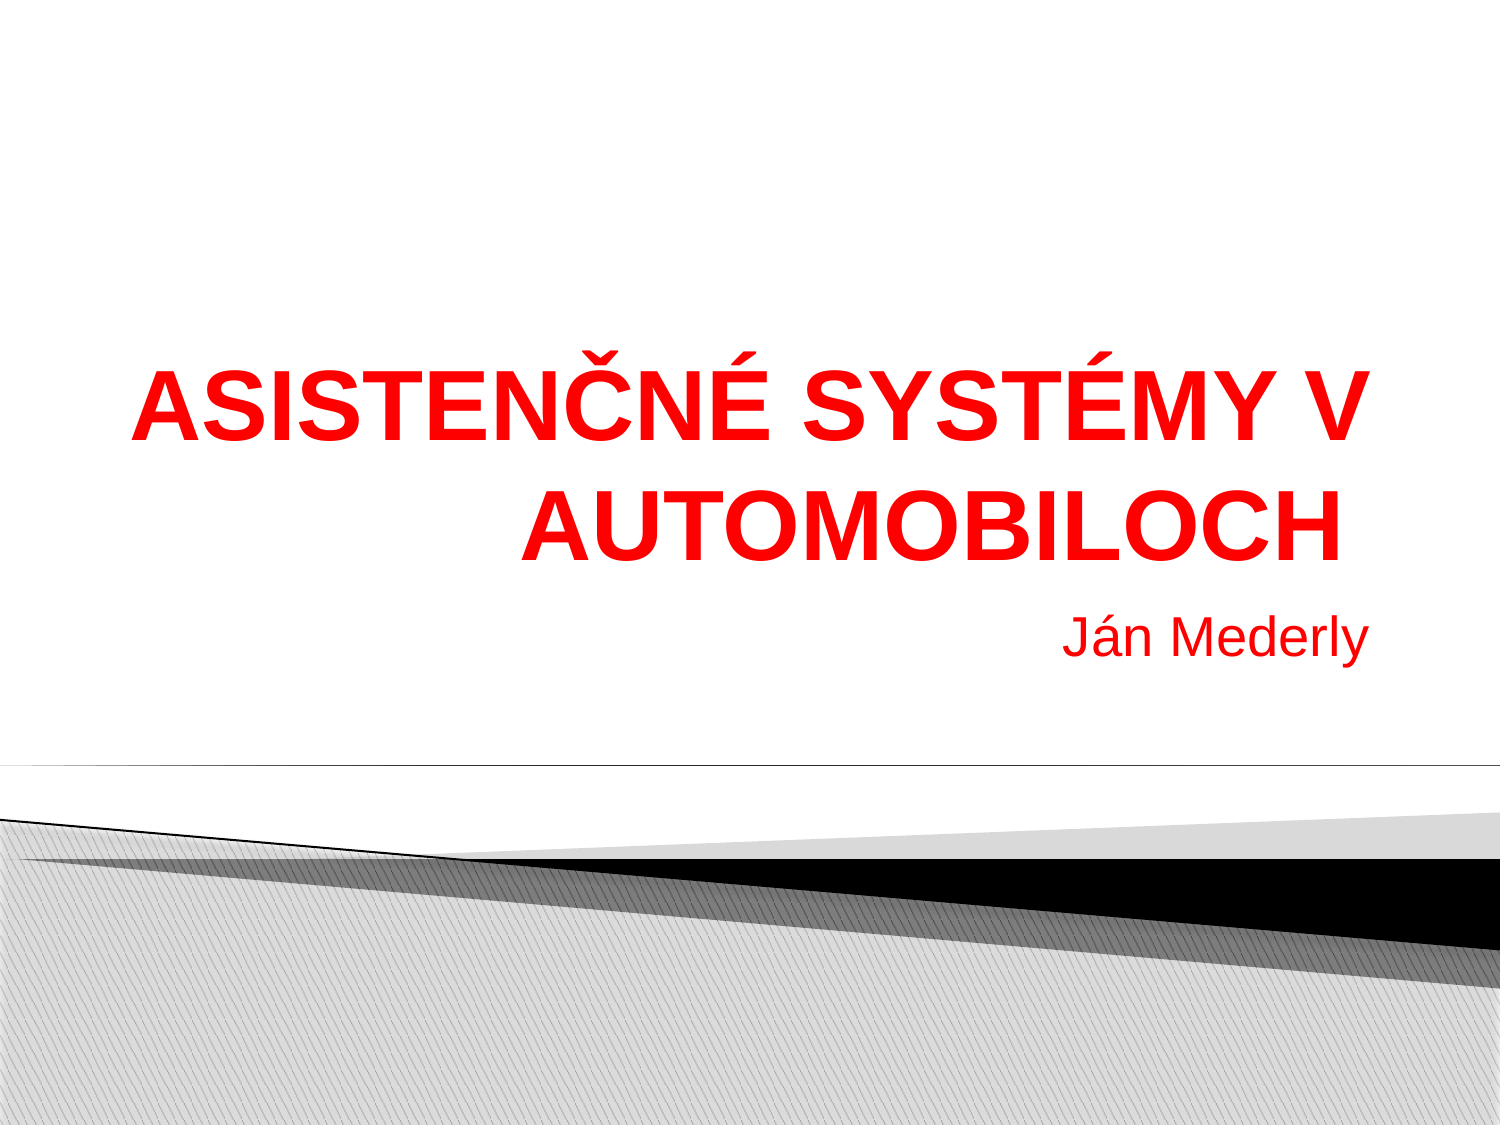

# ASISTENČNÉ SYSTÉMY V AUTOMOBILOCH
Ján Mederly